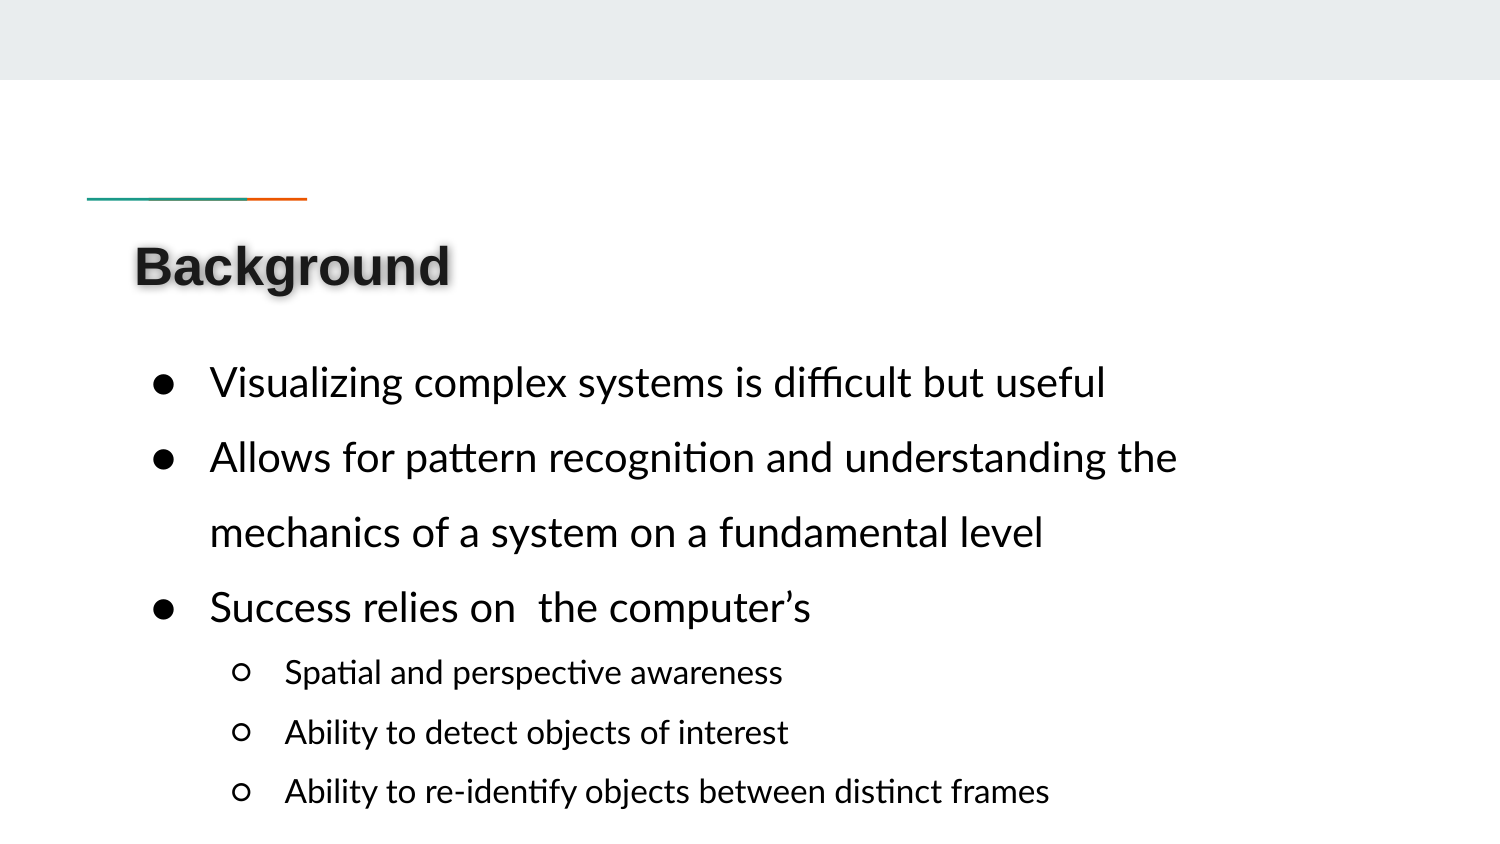

# Background
Visualizing complex systems is difficult but useful
Allows for pattern recognition and understanding the mechanics of a system on a fundamental level
Success relies on  the computer’s
Spatial and perspective awareness
Ability to detect objects of interest
Ability to re-identify objects between distinct frames